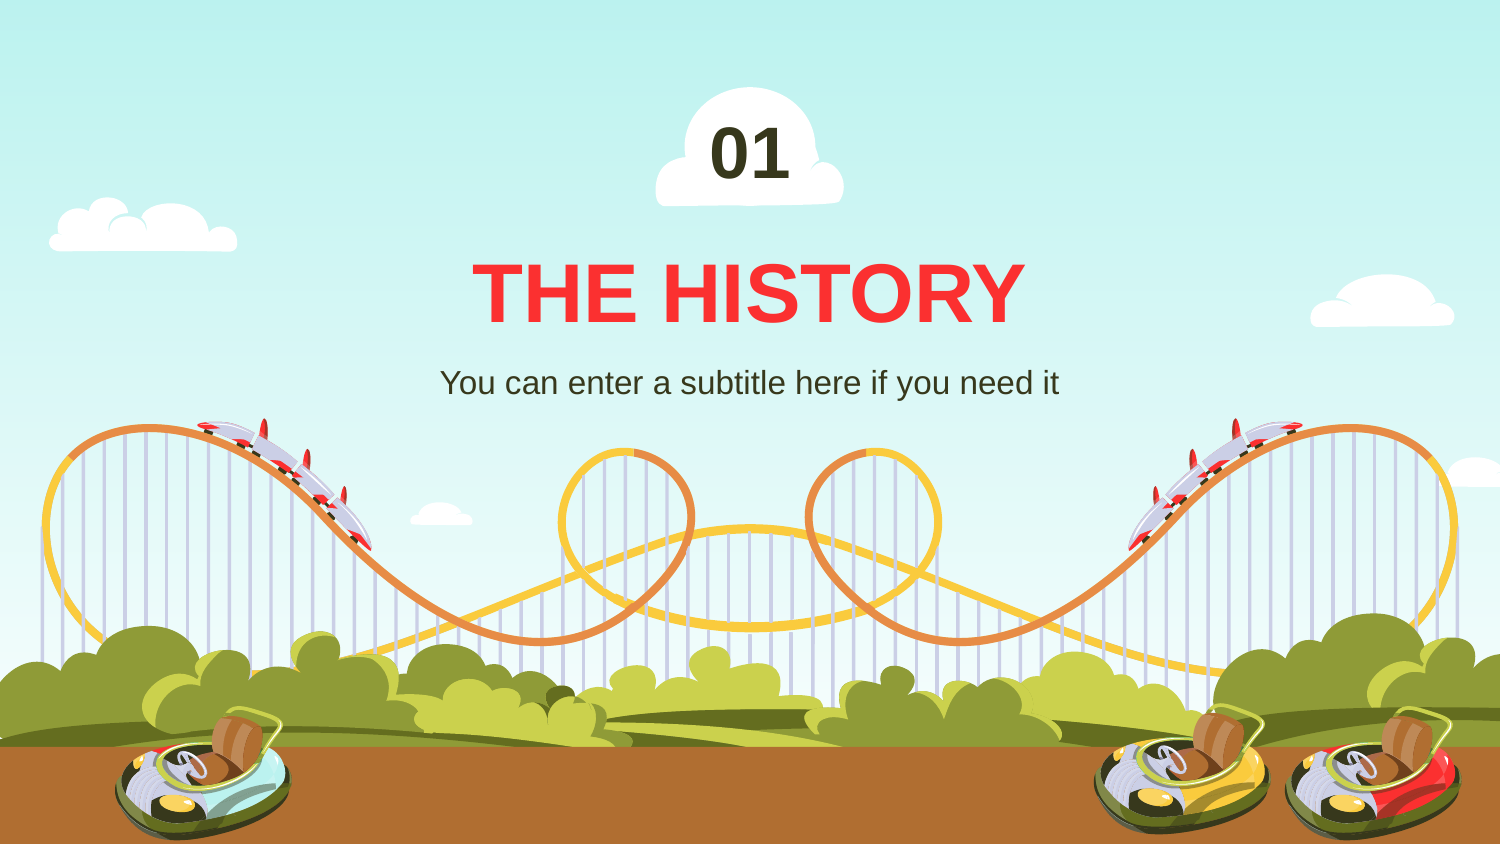

01
# THE HISTORY
You can enter a subtitle here if you need it